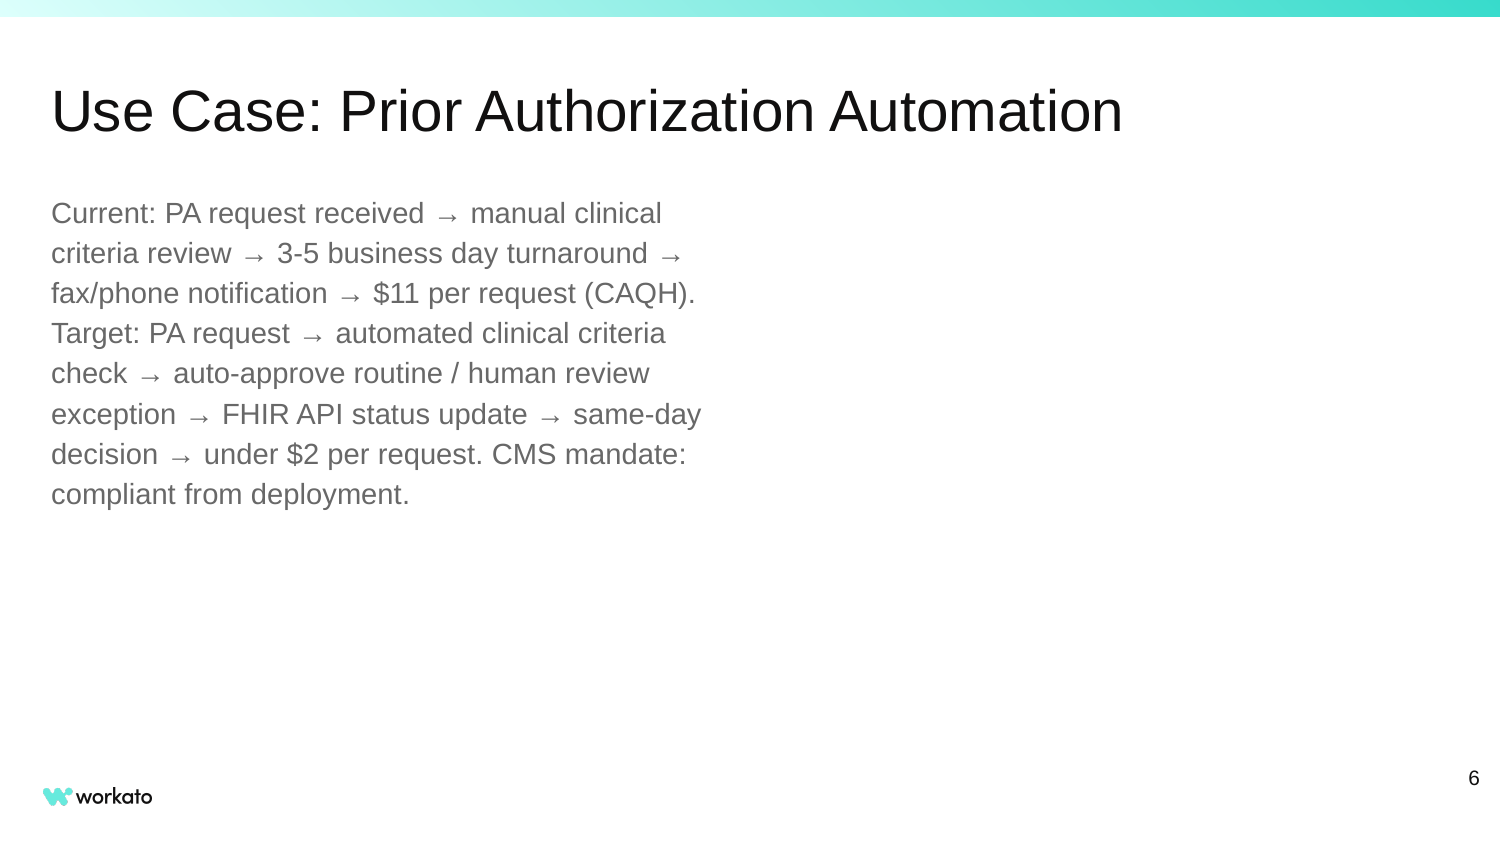

# Use Case: Prior Authorization Automation
Current: PA request received → manual clinical criteria review → 3-5 business day turnaround → fax/phone notification → $11 per request (CAQH). Target: PA request → automated clinical criteria check → auto-approve routine / human review exception → FHIR API status update → same-day decision → under $2 per request. CMS mandate: compliant from deployment.

6